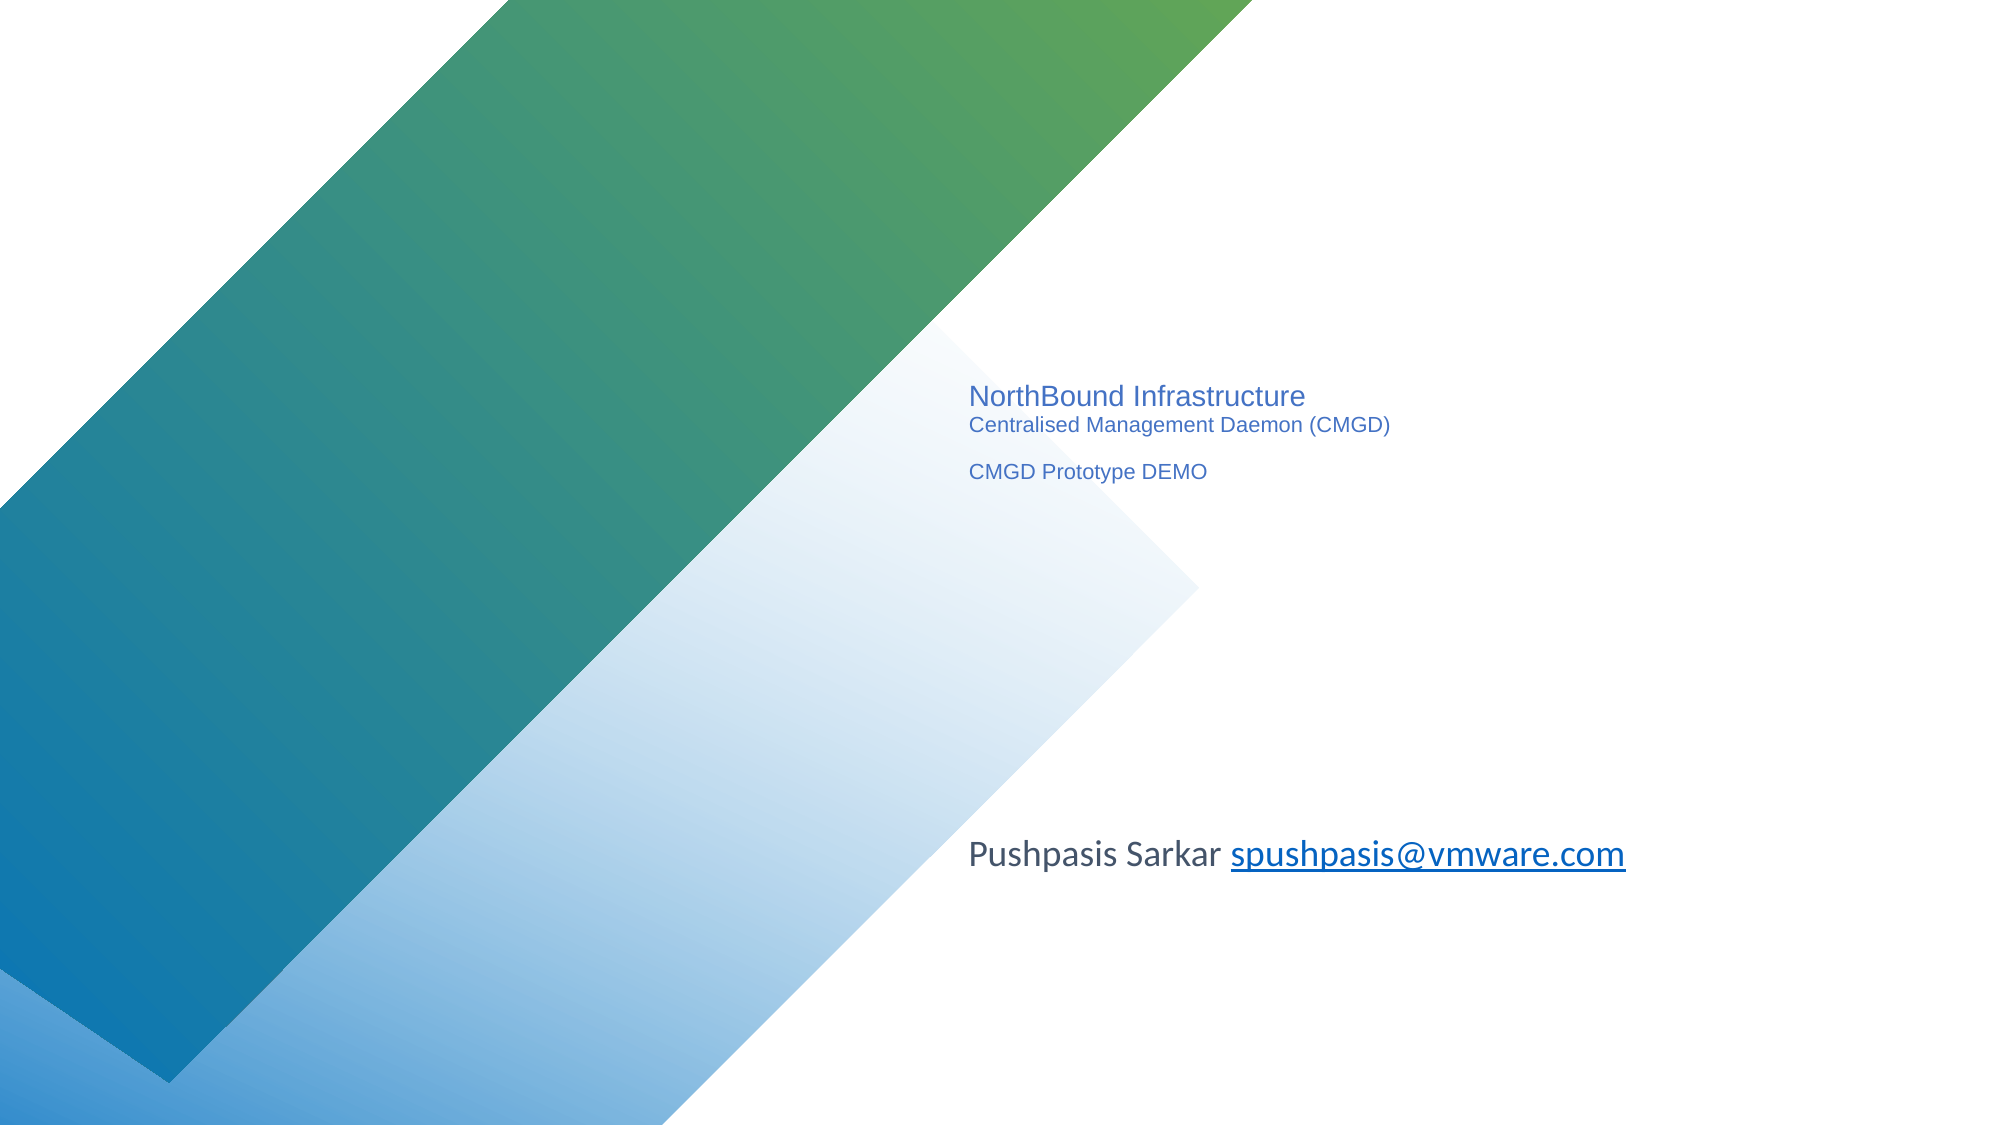

# NorthBound Infrastructure Centralised Management Daemon (CMGD) CMGD Prototype DEMO
Pushpasis Sarkar spushpasis@vmware.com